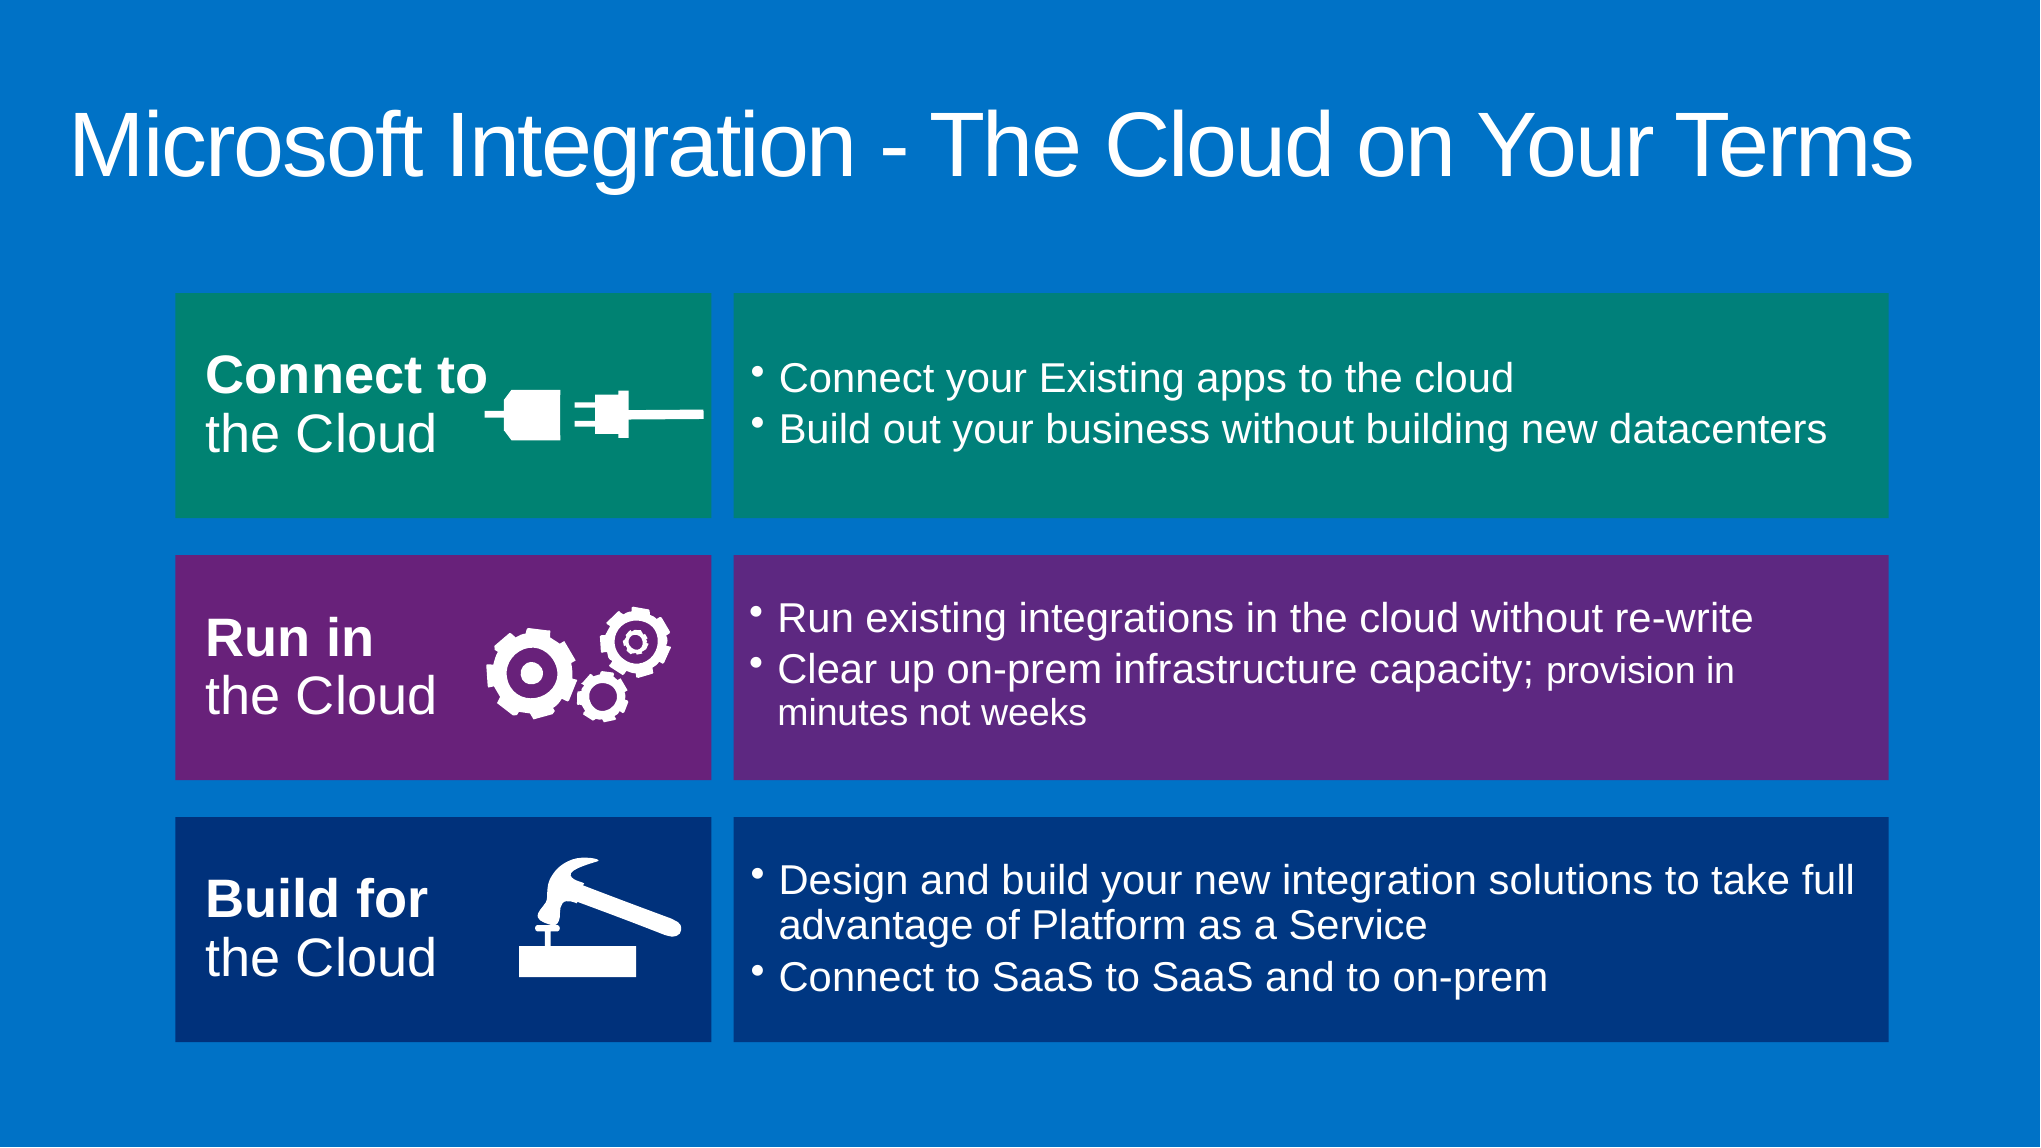

# Microsoft Integration - The Cloud on Your Terms
Connect to
the Cloud

Connect your Existing apps to the cloud
Build out your business without building new datacenters
Run in
the Cloud

Run existing integrations in the cloud without re-write
Clear up on-prem infrastructure capacity; provision in minutes not weeks

Build for
the Cloud

Design and build your new integration solutions to take full advantage of Platform as a Service
Connect to SaaS to SaaS and to on-prem